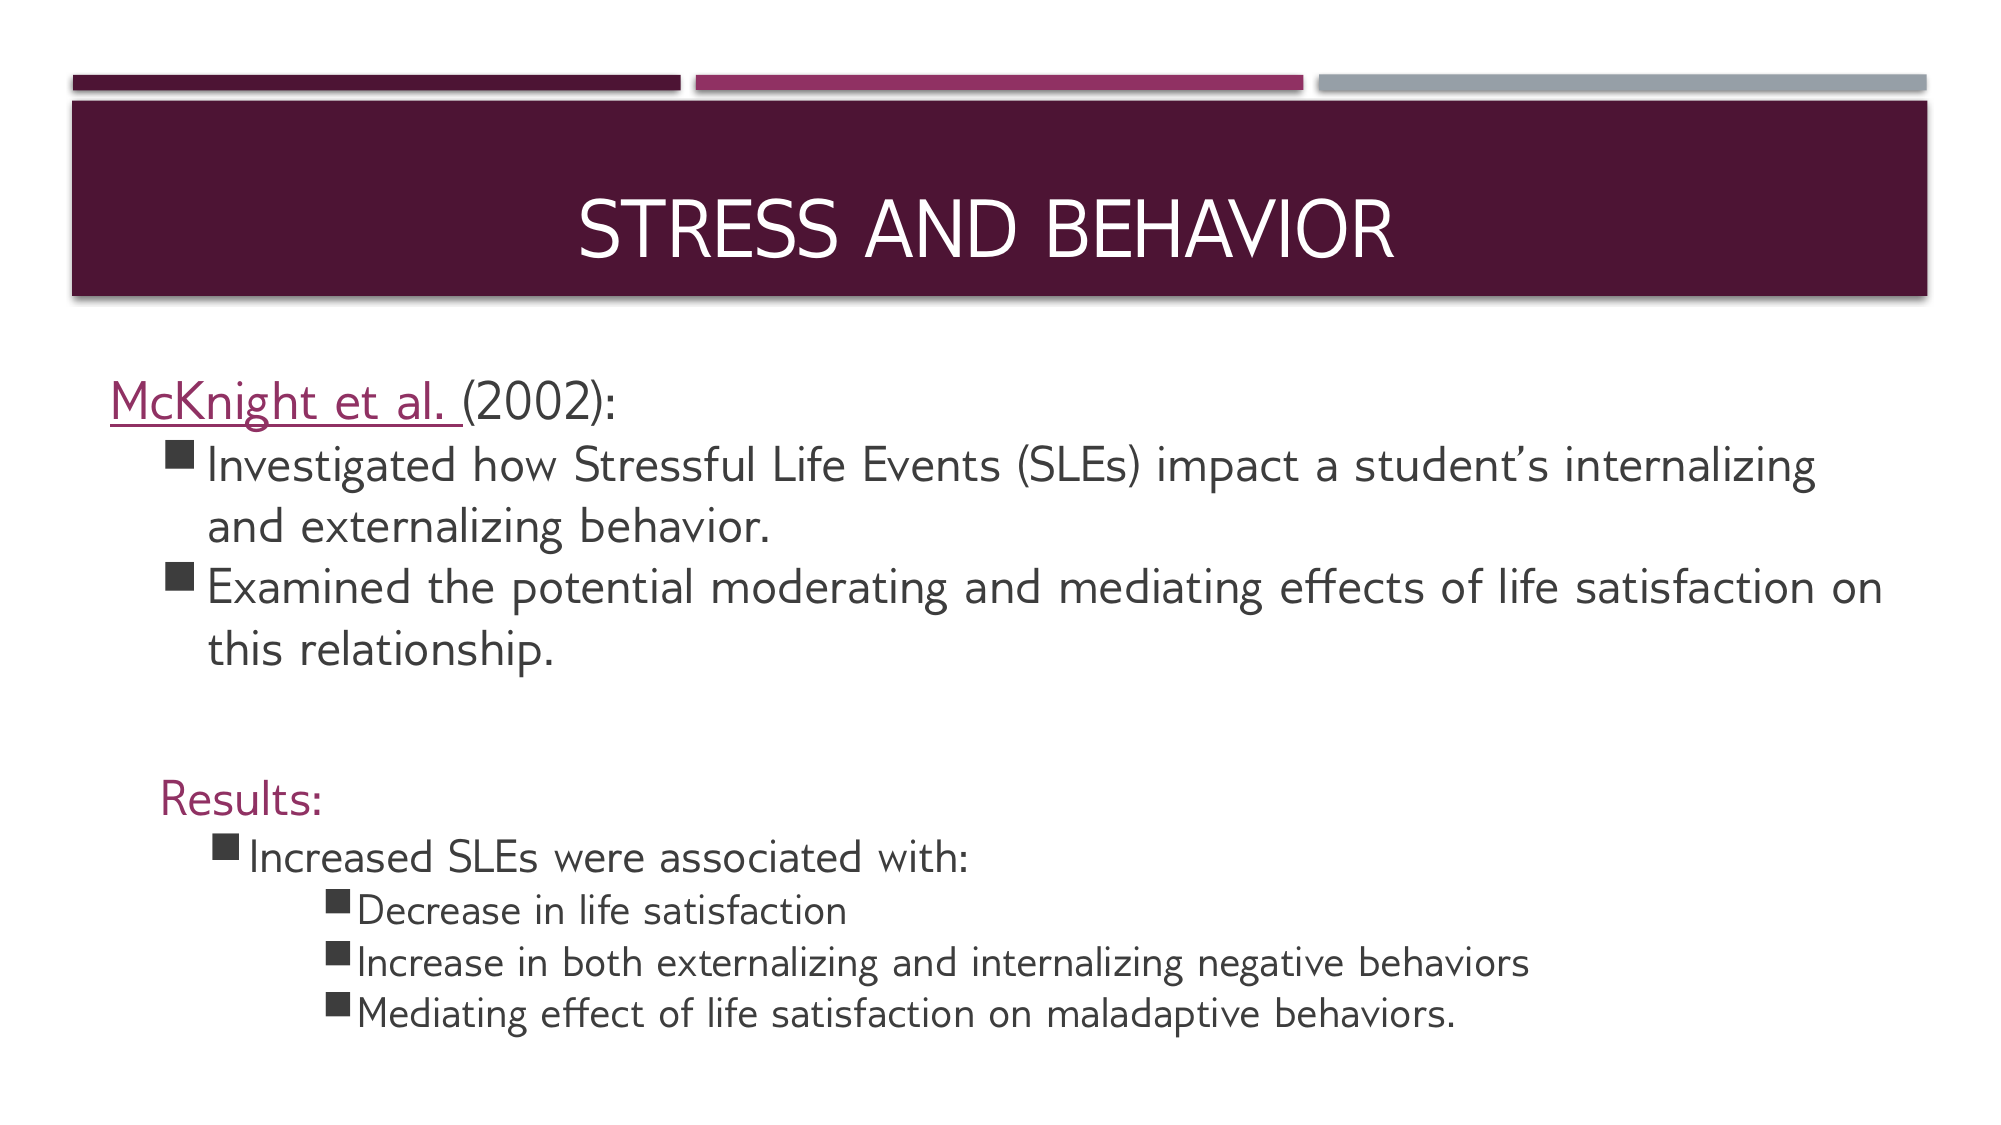

# Stress and Behavior
McKnight et al. (2002):
Investigated how Stressful Life Events (SLEs) impact a student’s internalizing and externalizing behavior.
Examined the potential moderating and mediating effects of life satisfaction on this relationship.

Results:
Increased SLEs were associated with:
Decrease in life satisfaction
Increase in both externalizing and internalizing negative behaviors
Mediating effect of life satisfaction on maladaptive behaviors.